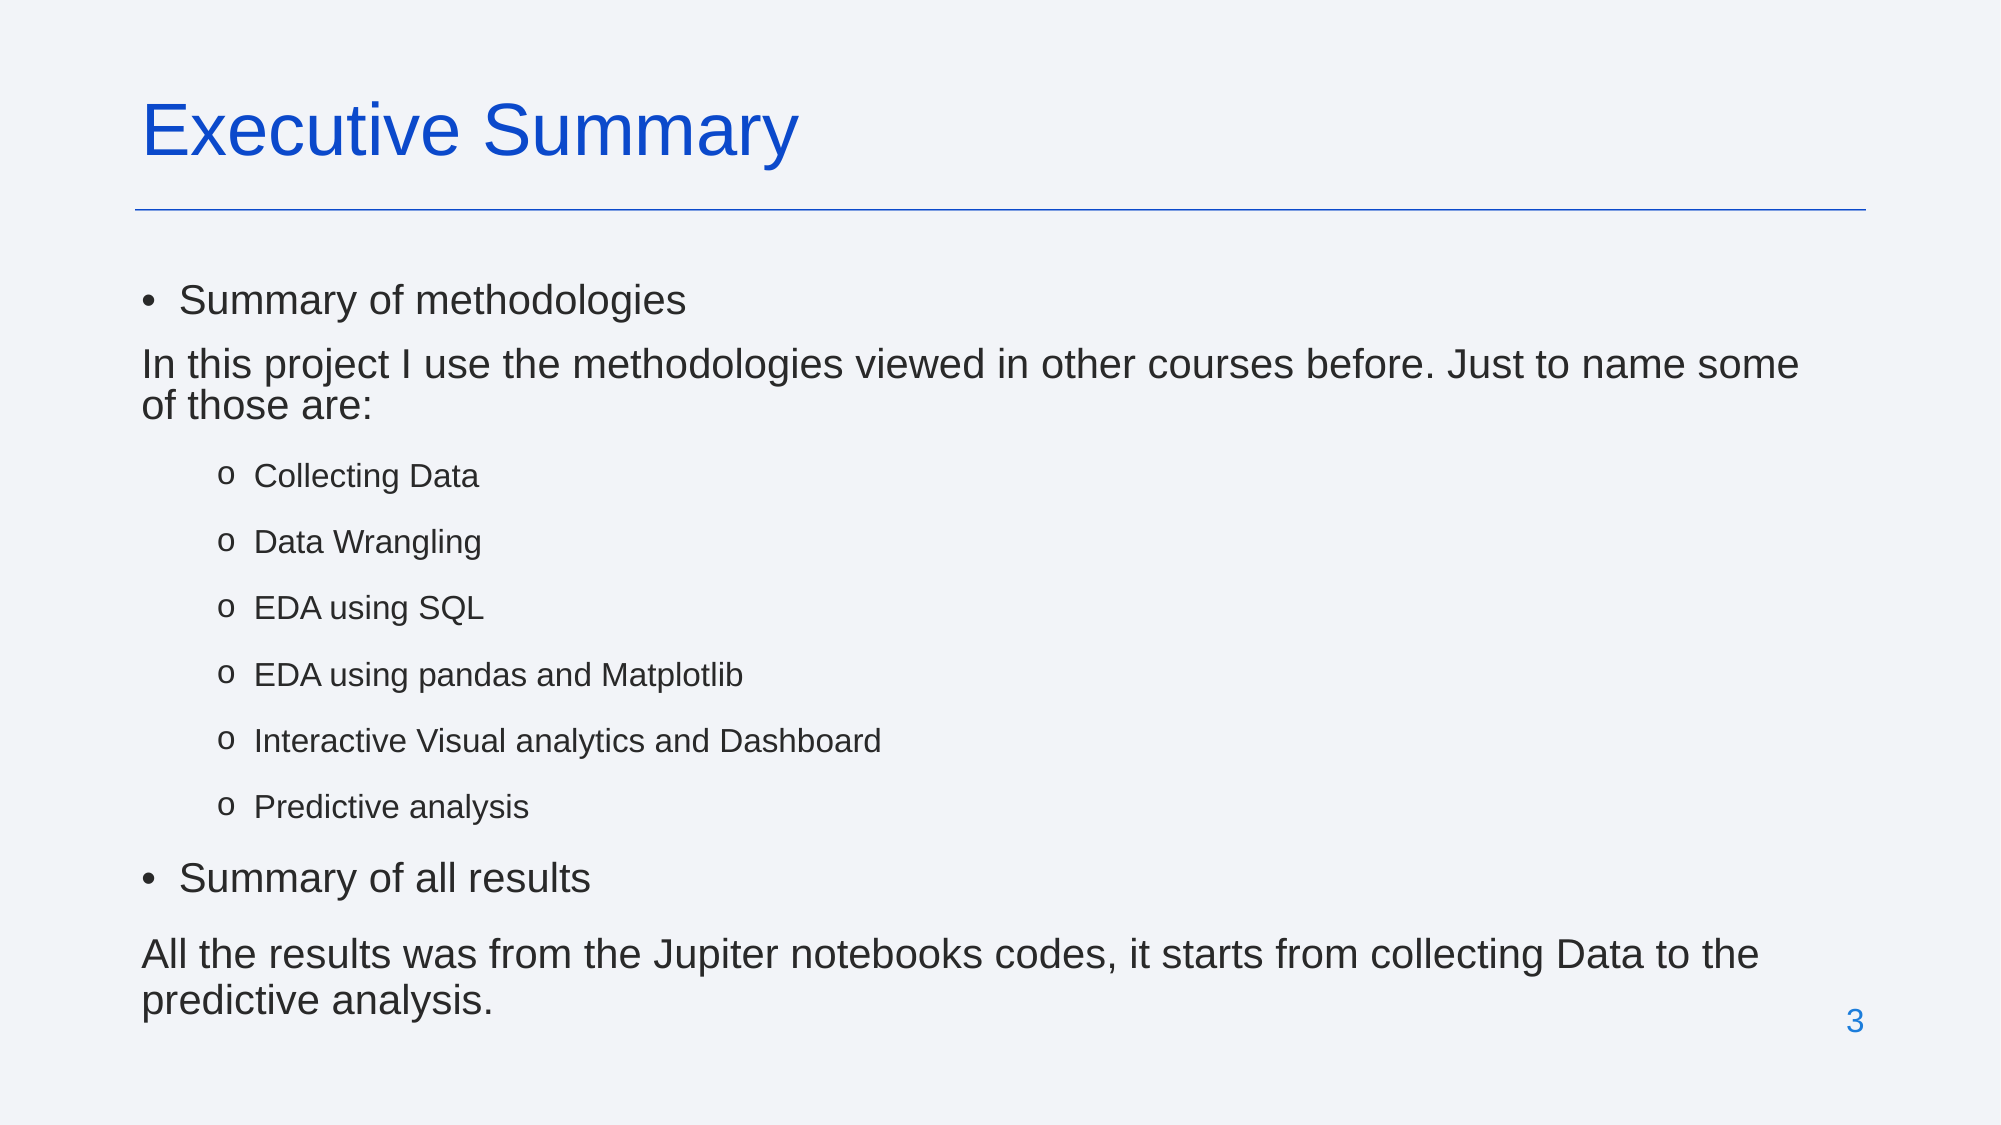

Executive Summary
Summary of methodologies
In this project I use the methodologies viewed in other courses before. Just to name some of those are:
Collecting Data
Data Wrangling
EDA using SQL
EDA using pandas and Matplotlib
Interactive Visual analytics and Dashboard
Predictive analysis
Summary of all results
All the results was from the Jupiter notebooks codes, it starts from collecting Data to the predictive analysis.
3